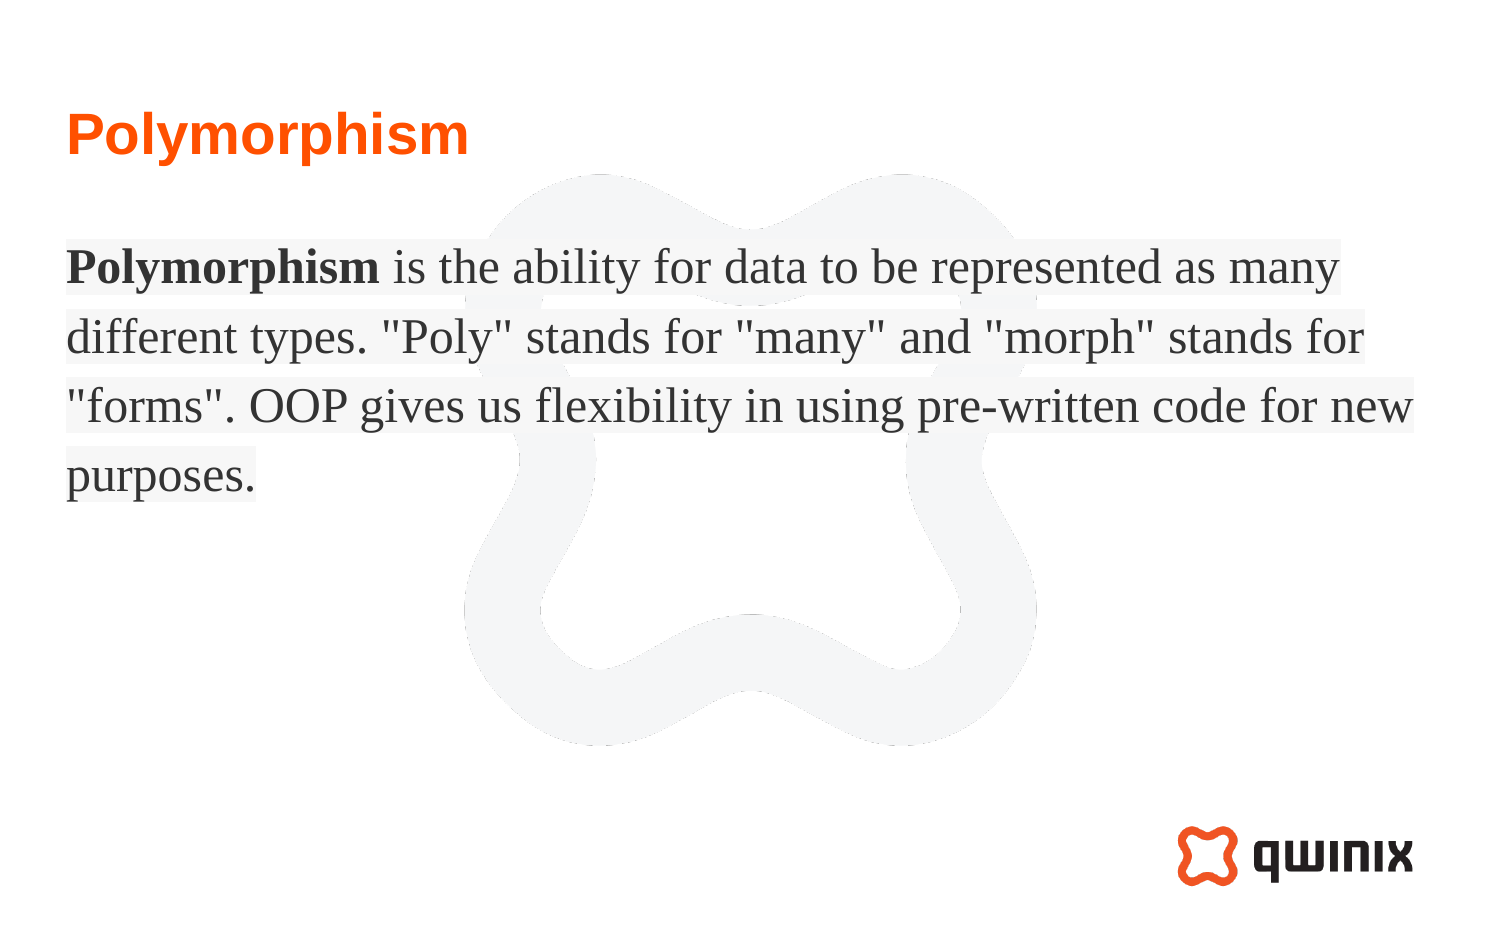

# Polymorphism
Polymorphism is the ability for data to be represented as many different types. "Poly" stands for "many" and "morph" stands for "forms". OOP gives us flexibility in using pre-written code for new purposes.